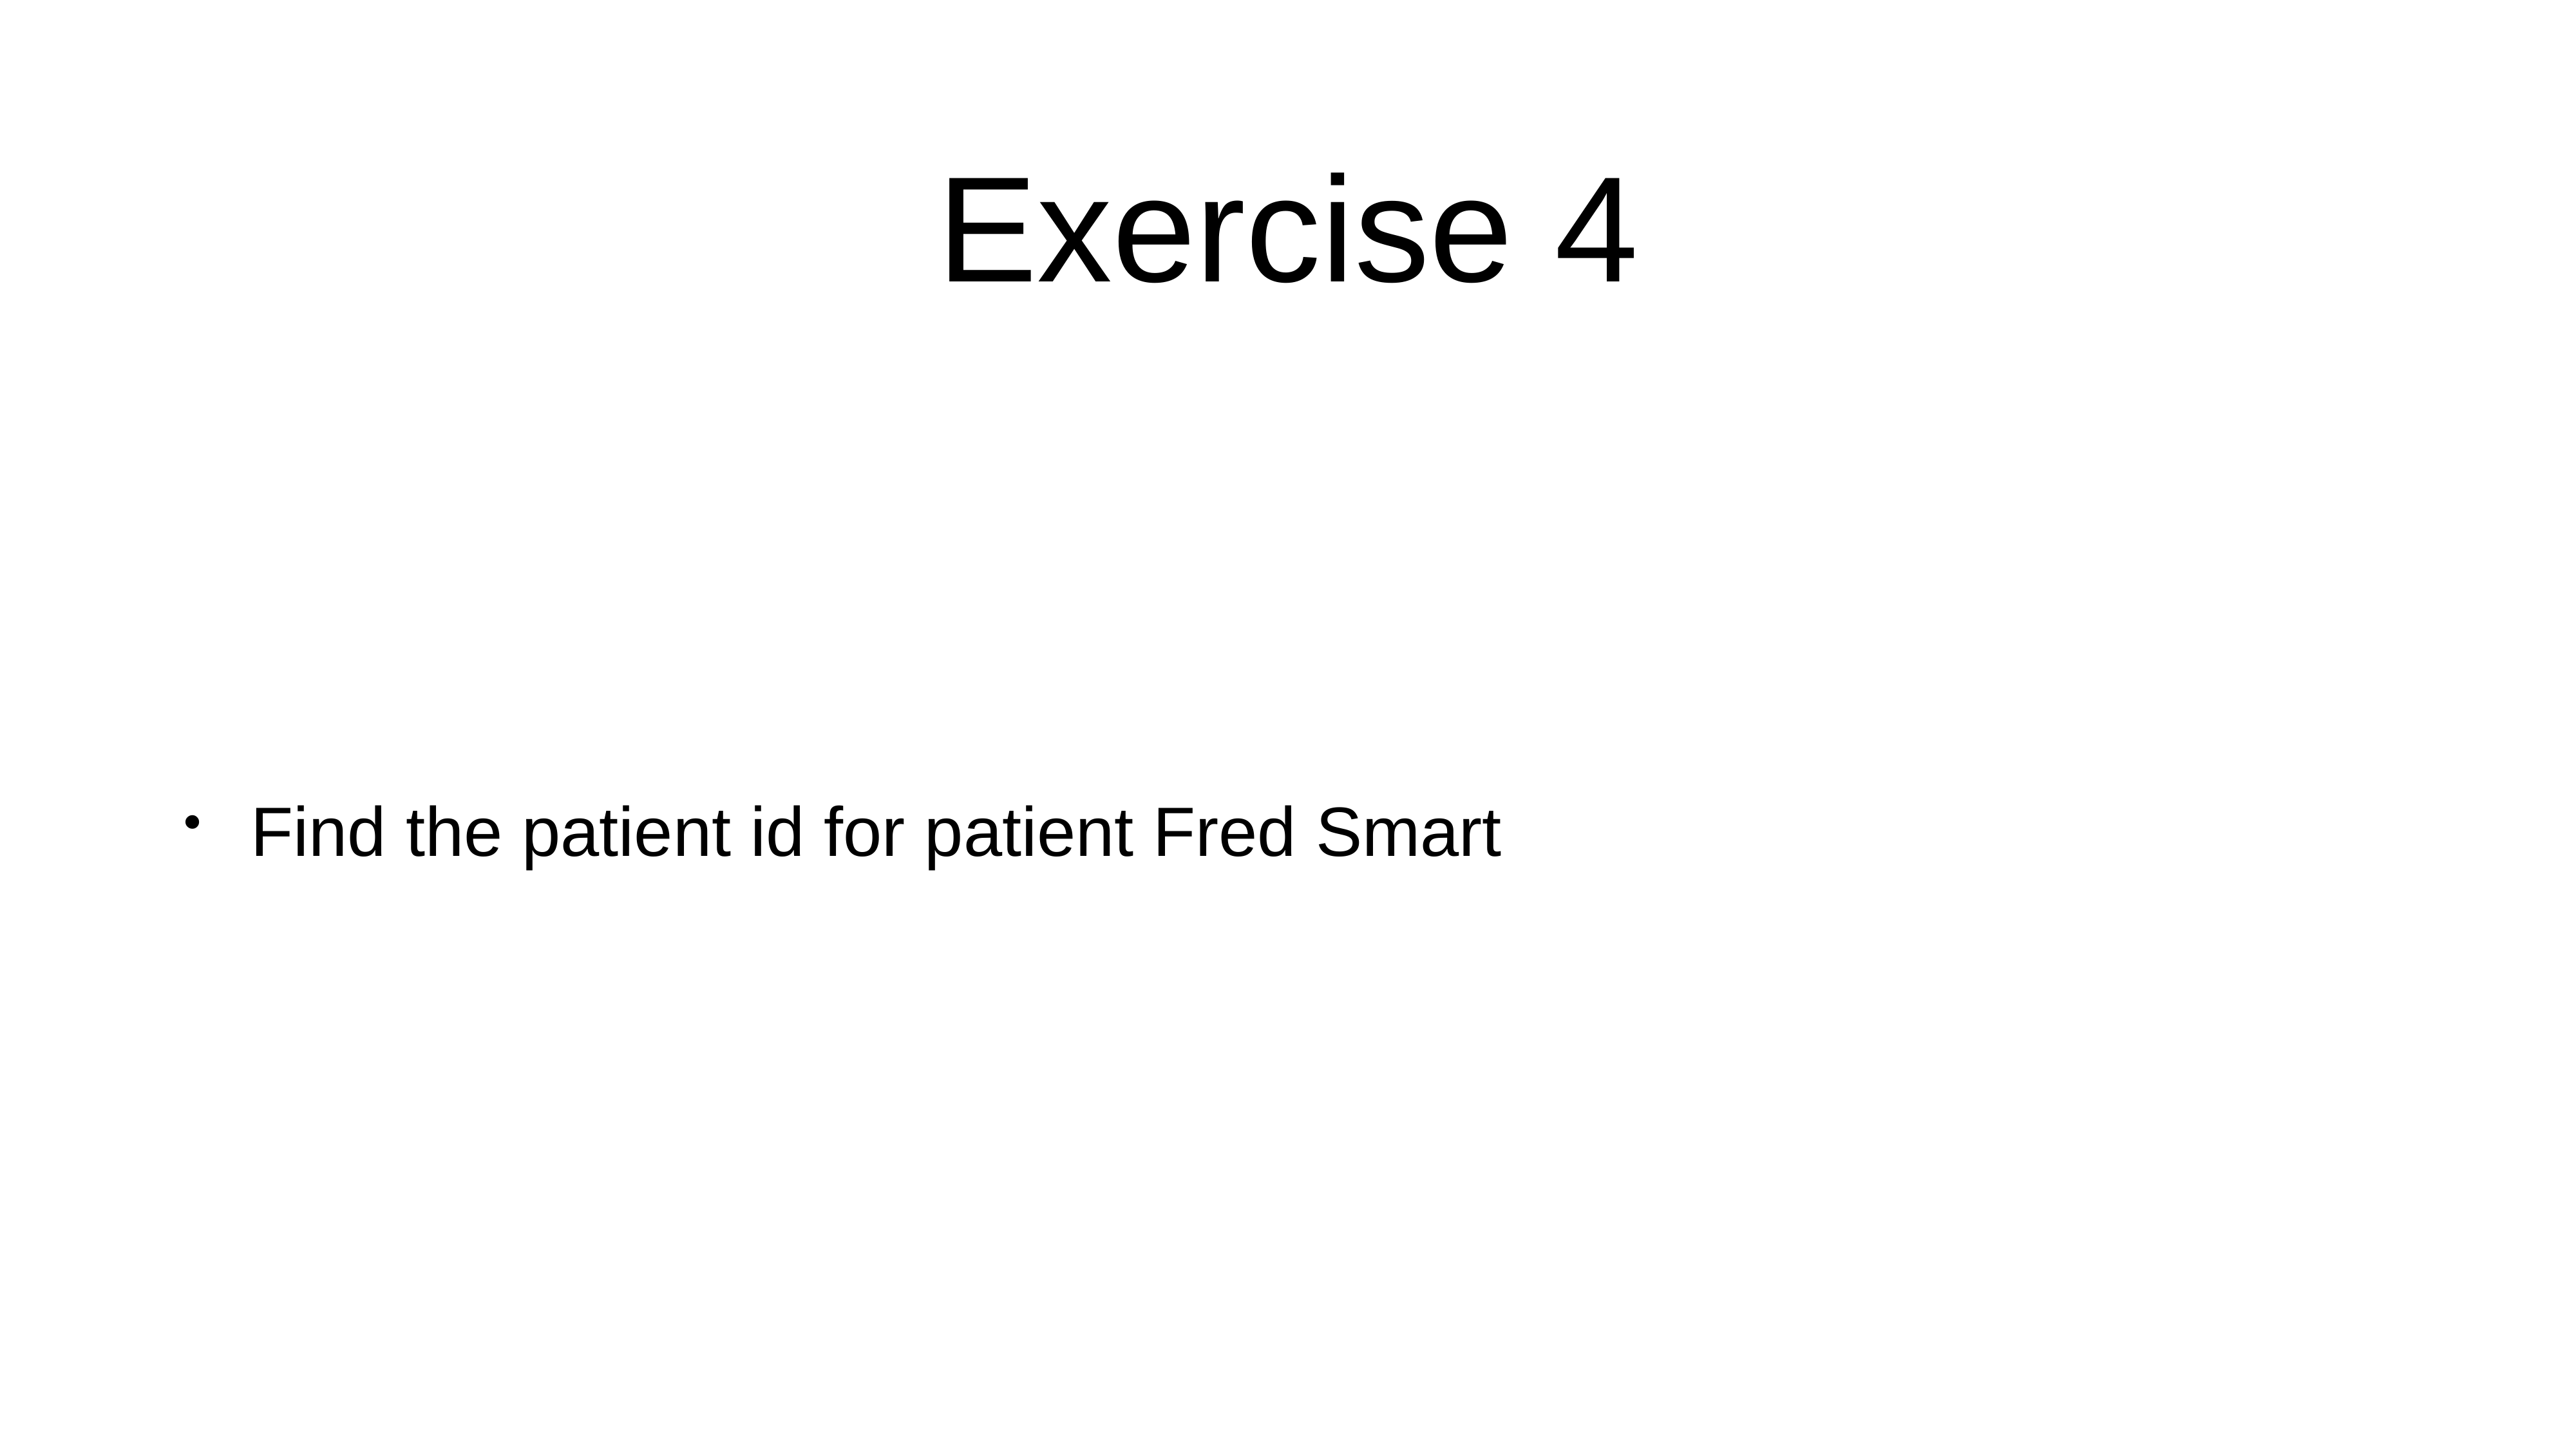

# Exercise 4
Find the patient id for patient Fred Smart